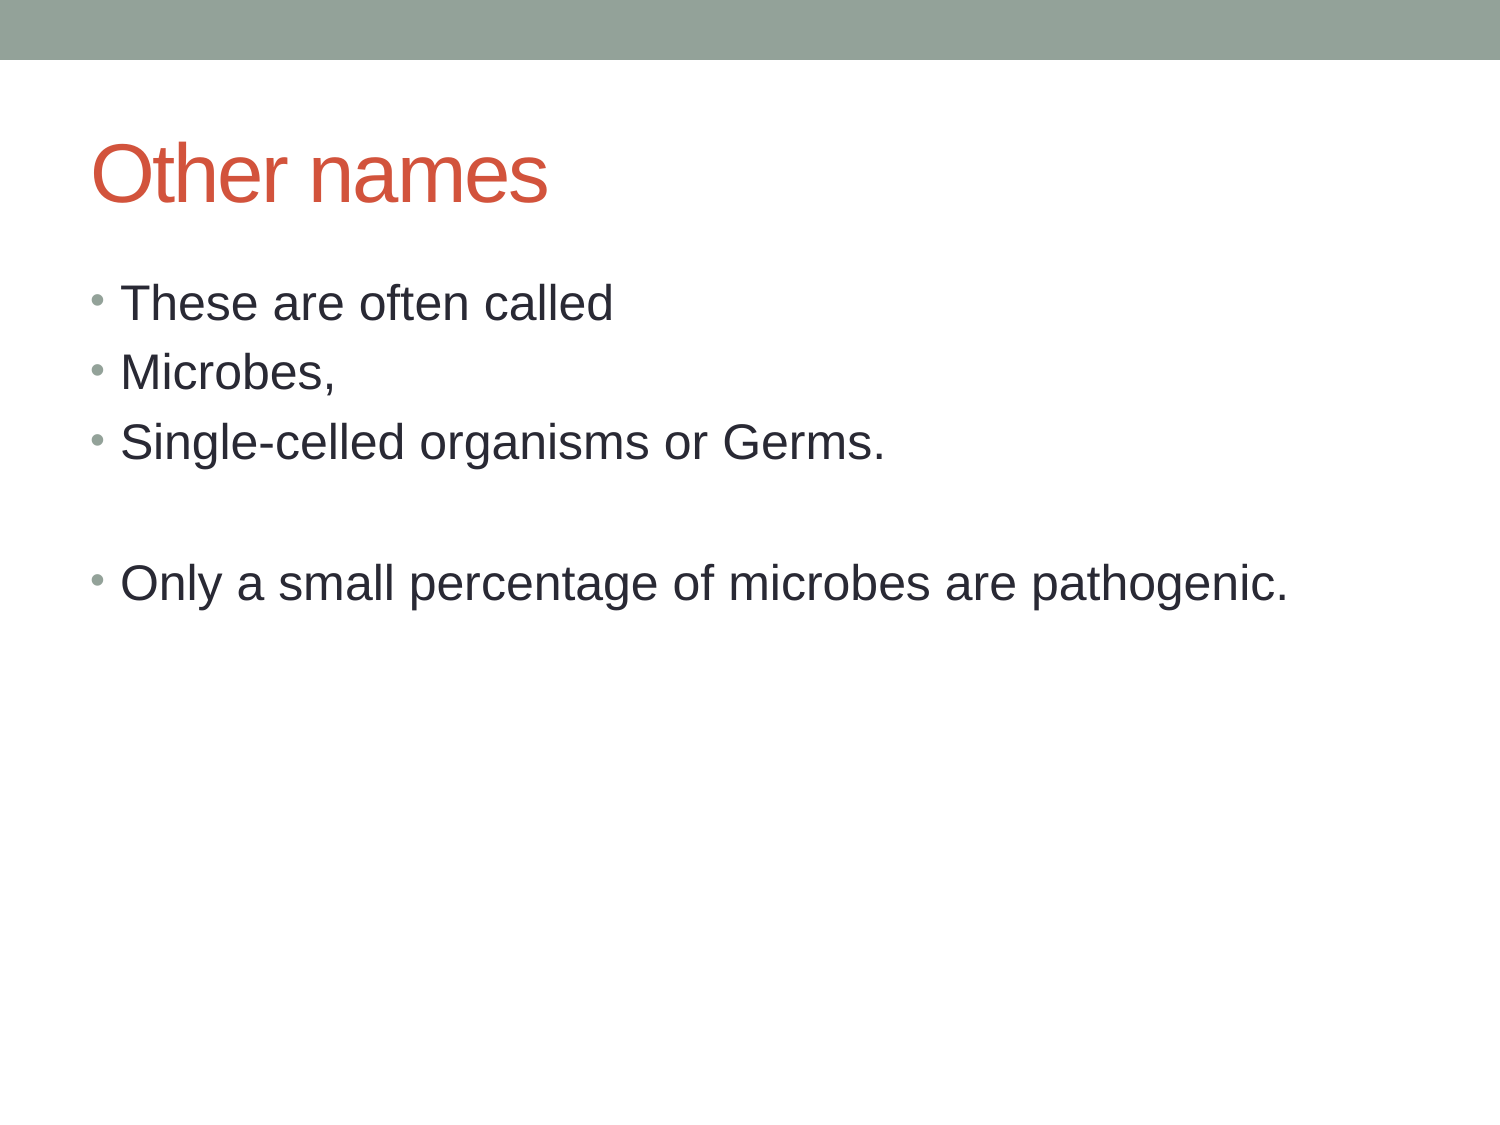

# Other names
These are often called
Microbes,
Single-celled organisms or Germs.

Only a small percentage of microbes are pathogenic.